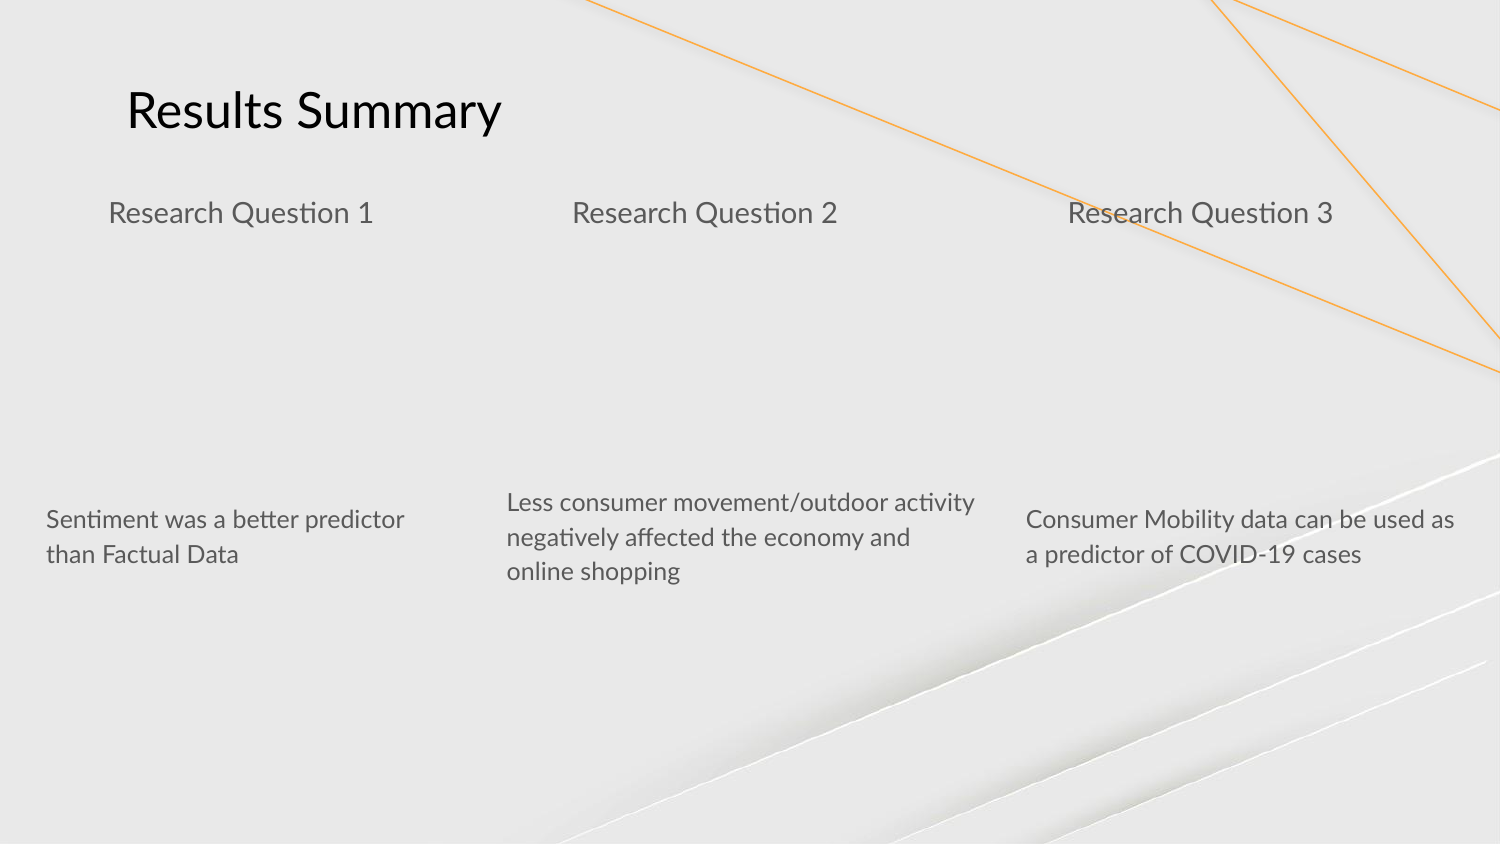

# Results Summary
Research Question 1
Research Question 2
Research Question 3
Sentiment was a better predictor than Factual Data
Less consumer movement/outdoor activity negatively affected the economy and online shopping
Consumer Mobility data can be used as a predictor of COVID-19 cases